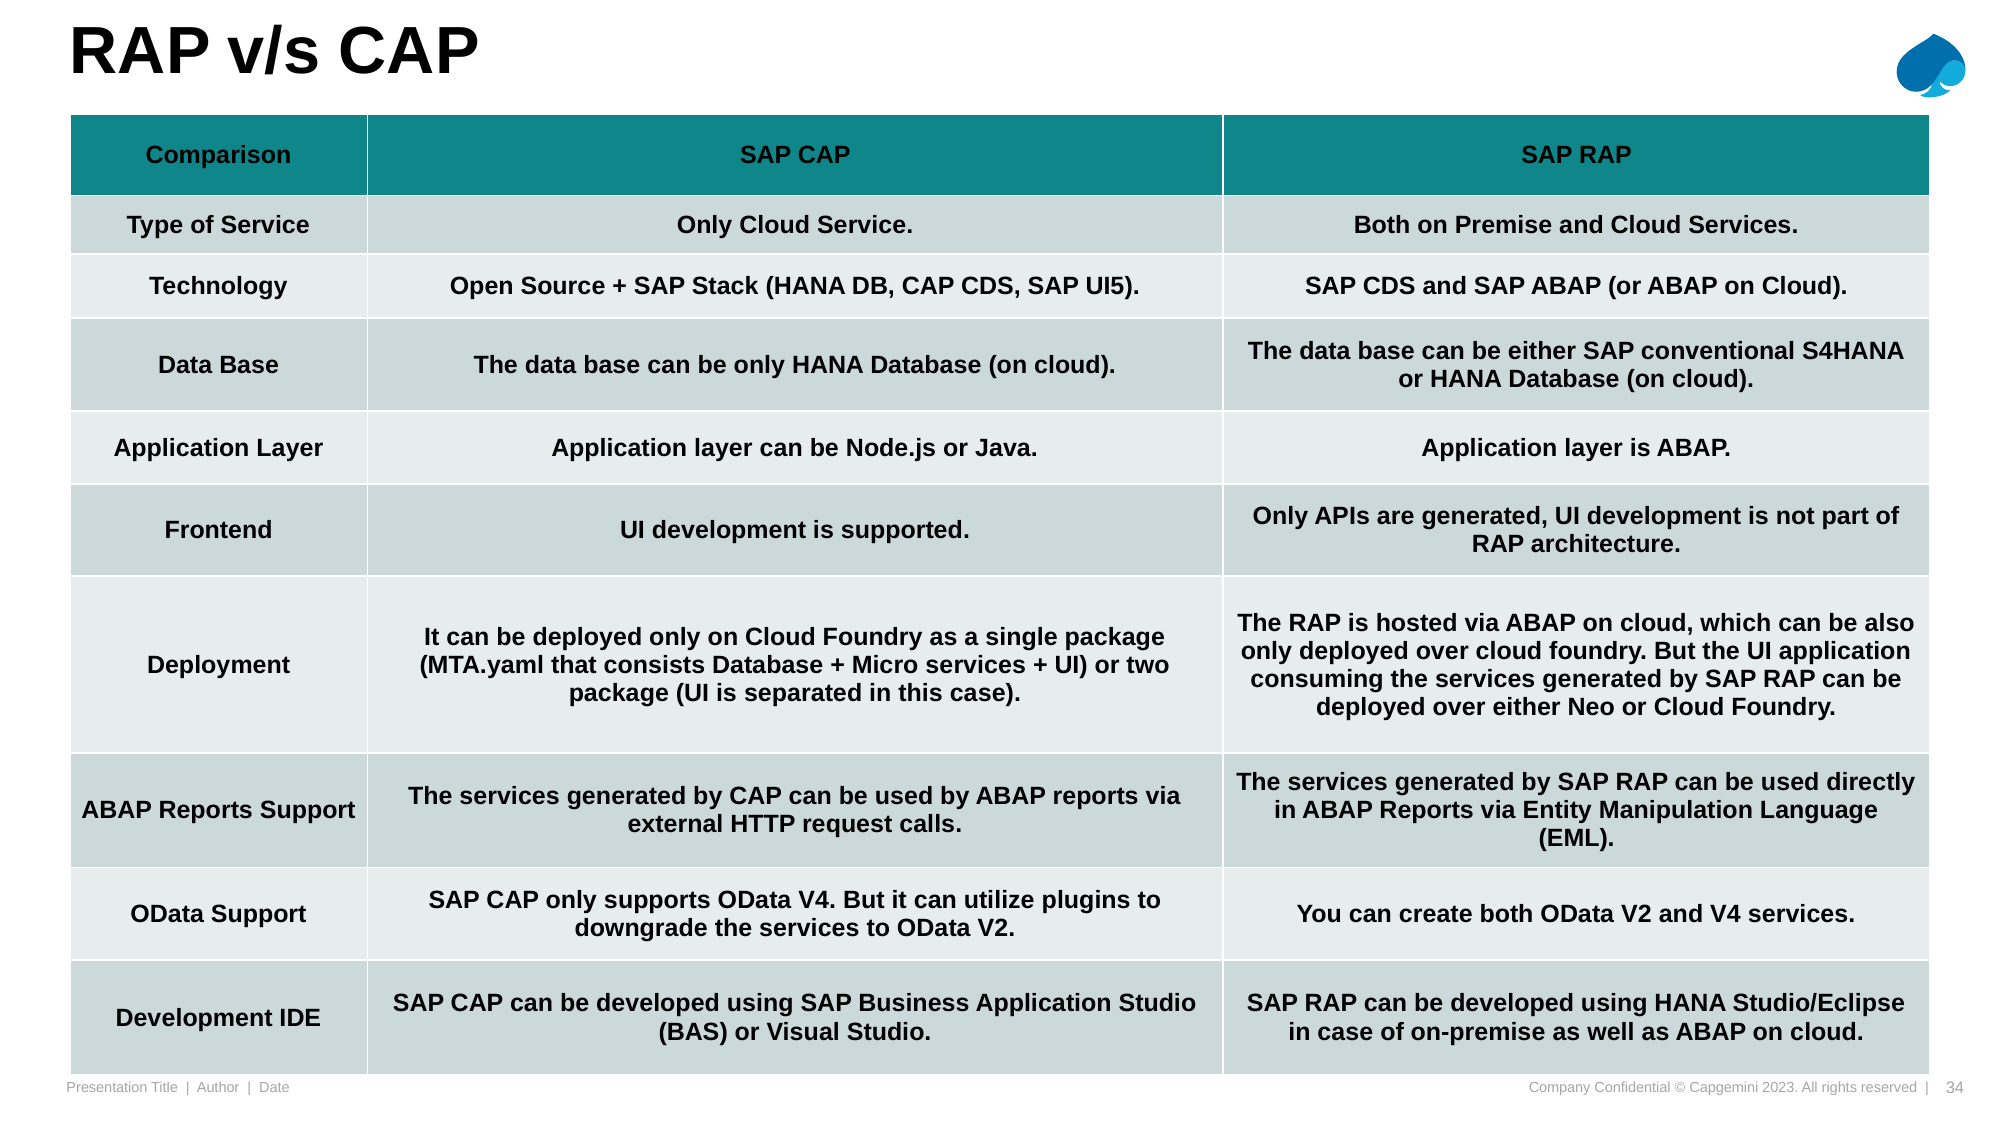

RAP v/s CAP
| Comparison | SAP CAP | SAP RAP |
| --- | --- | --- |
| Type of Service | Only Cloud Service. | Both on Premise and Cloud Services. |
| Technology | Open Source + SAP Stack (HANA DB, CAP CDS, SAP UI5). | SAP CDS and SAP ABAP (or ABAP on Cloud). |
| Data Base | The data base can be only HANA Database (on cloud). | The data base can be either SAP conventional S4HANA or HANA Database (on cloud). |
| Application Layer | Application layer can be Node.js or Java. | Application layer is ABAP. |
| Frontend | UI development is supported. | Only APIs are generated, UI development is not part of RAP architecture. |
| Deployment | It can be deployed only on Cloud Foundry as a single package (MTA.yaml that consists Database + Micro services + UI) or two package (UI is separated in this case). | The RAP is hosted via ABAP on cloud, which can be also only deployed over cloud foundry. But the UI application consuming the services generated by SAP RAP can be deployed over either Neo or Cloud Foundry. |
| ABAP Reports Support | The services generated by CAP can be used by ABAP reports via external HTTP request calls. | The services generated by SAP RAP can be used directly in ABAP Reports via Entity Manipulation Language (EML). |
| OData Support | SAP CAP only supports OData V4. But it can utilize plugins to downgrade the services to OData V2. | You can create both OData V2 and V4 services. |
| Development IDE | SAP CAP can be developed using SAP Business Application Studio (BAS) or Visual Studio. | SAP RAP can be developed using HANA Studio/Eclipse in case of on-premise as well as ABAP on cloud. |